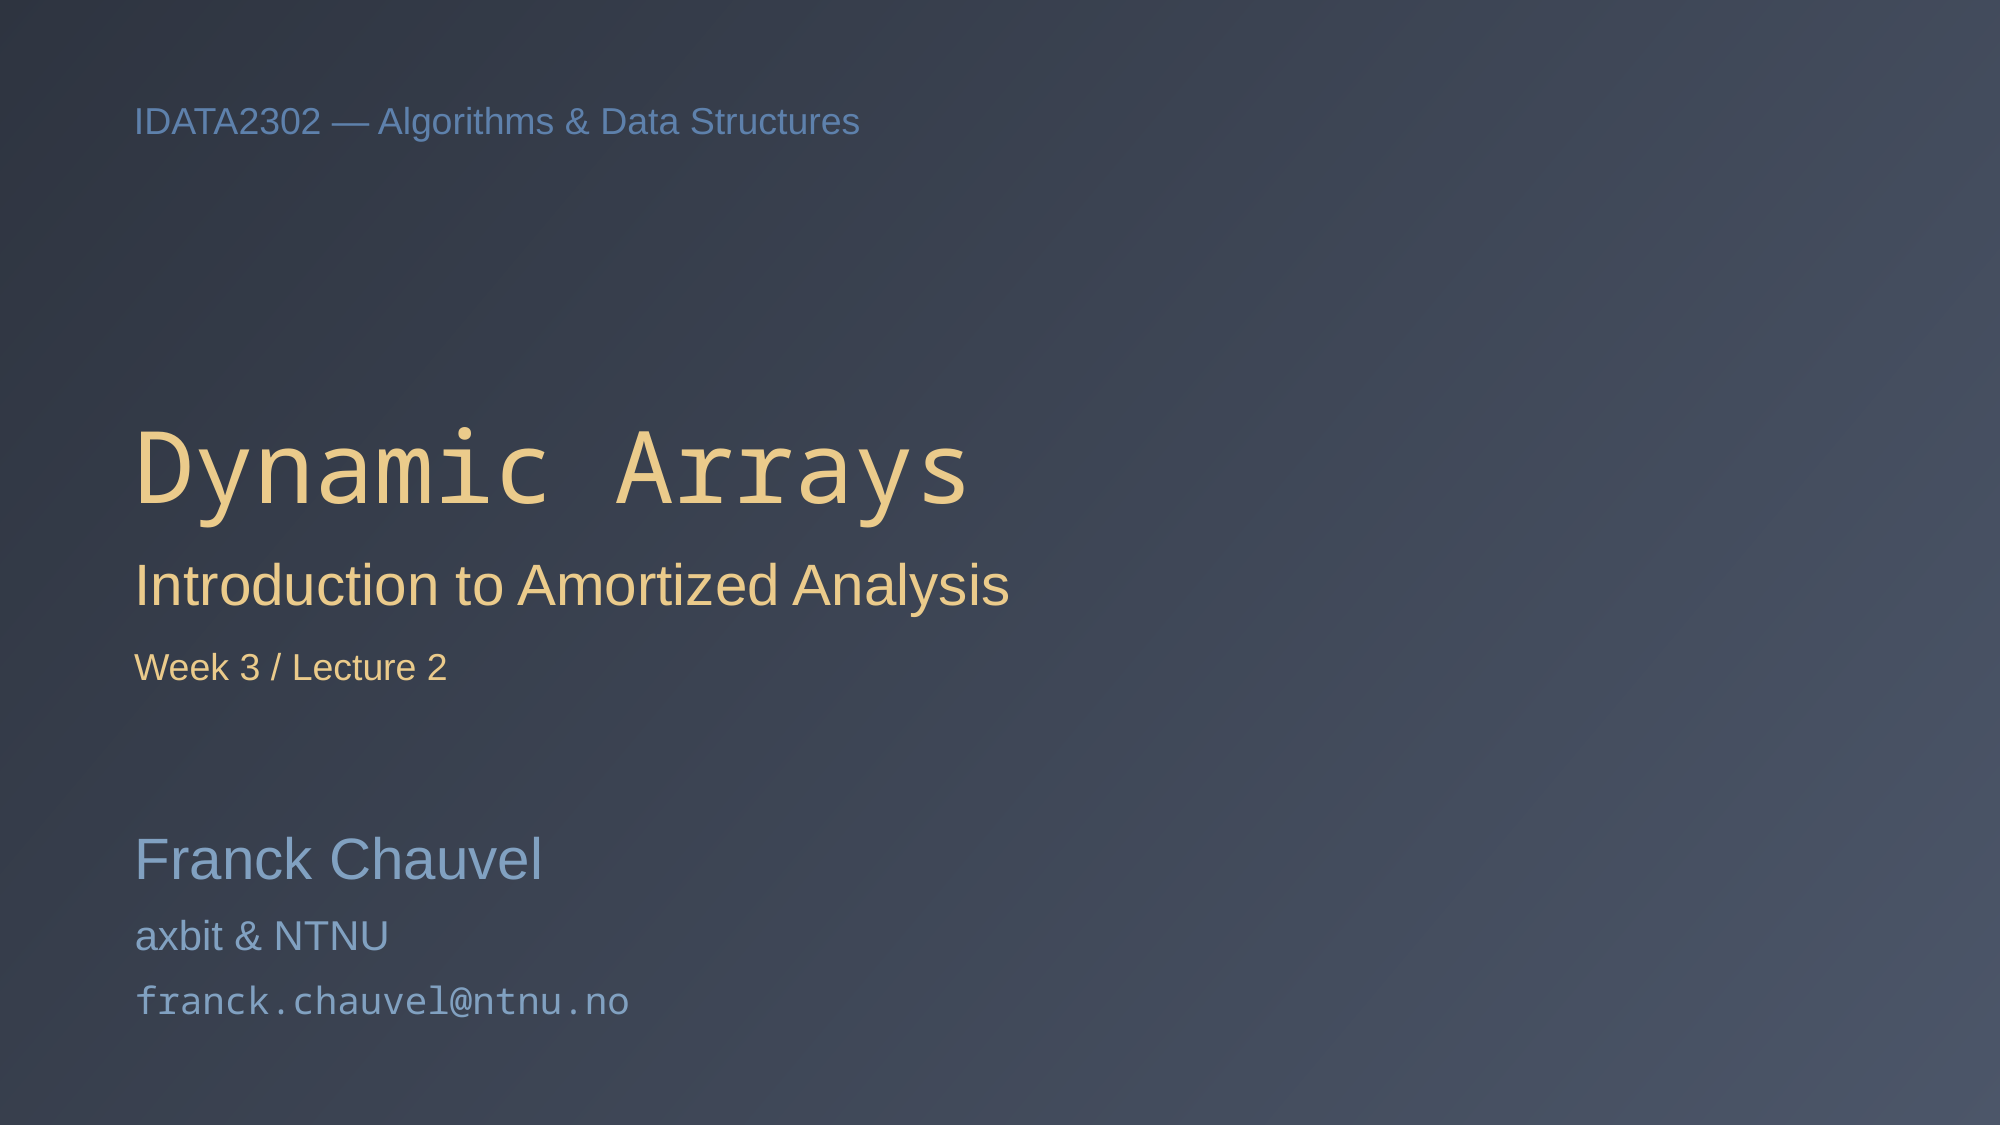

# Dynamic Arrays
Introduction to Amortized Analysis
Week 3 / Lecture 2
Franck Chauvel
axbit & NTNU
franck.chauvel@ntnu.no